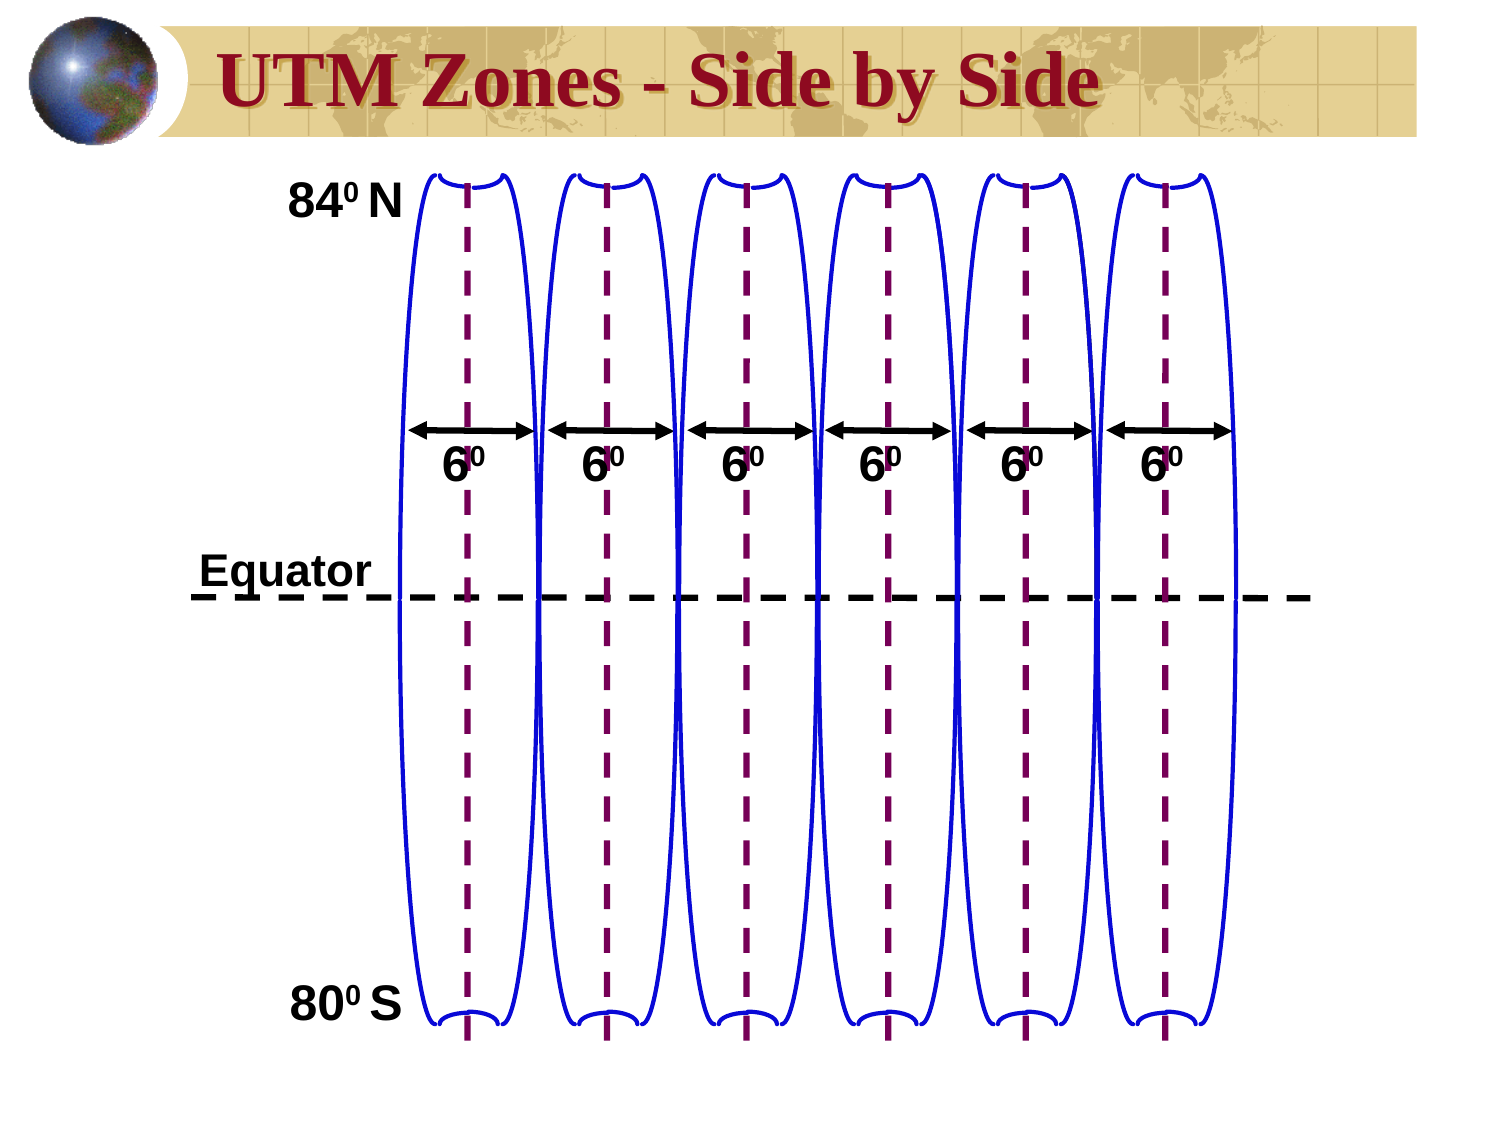

# UTM Zones - Side by Side
840 N

60
60
60
60
60
60

Equator

800 S